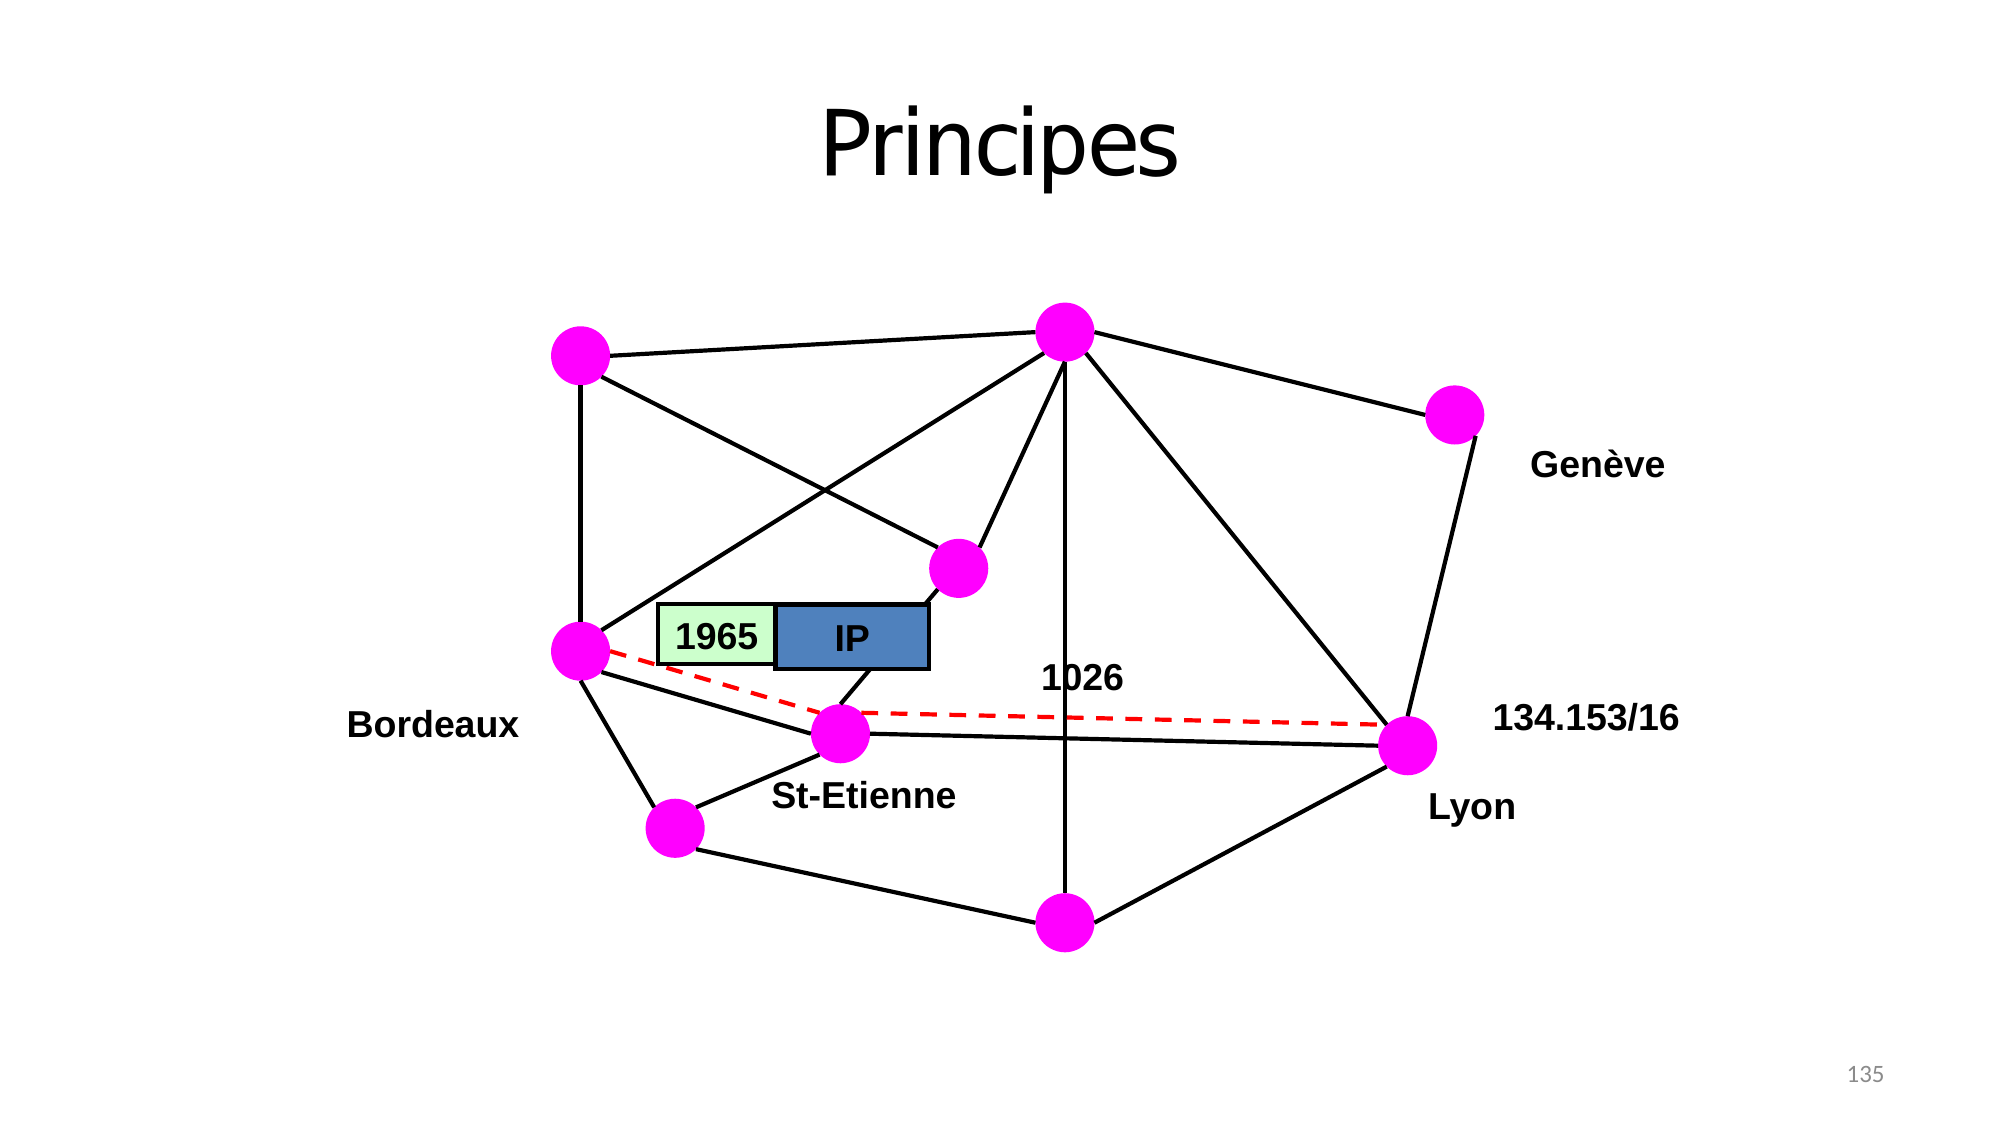

Principes

Genève

1965
IP

1026
134.153/16
Bordeaux

St-Etienne
Lyon

135